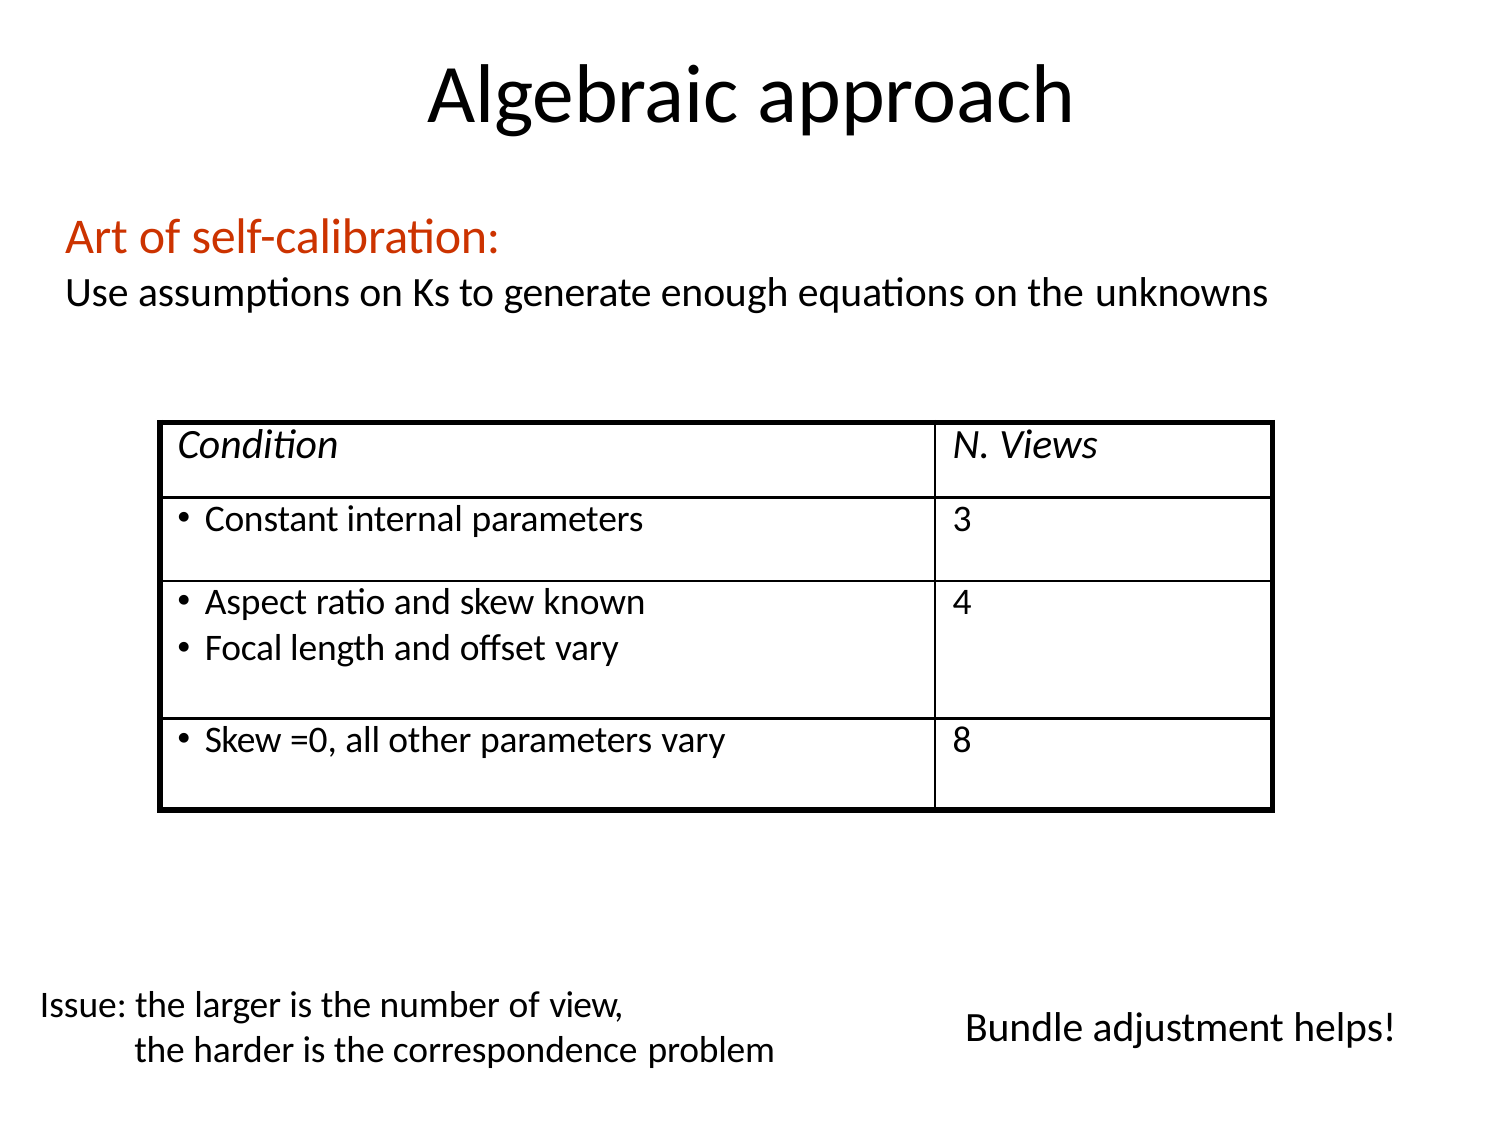

# Algebraic approach
Art of self-calibration:
Use assumptions on Ks to generate enough equations on the unknowns
| Condition | N. Views |
| --- | --- |
| Constant internal parameters | 3 |
| Aspect ratio and skew known Focal length and offset vary | 4 |
| Skew =0, all other parameters vary | 8 |
Issue: the larger is the number of view,
the harder is the correspondence problem
Bundle adjustment helps!